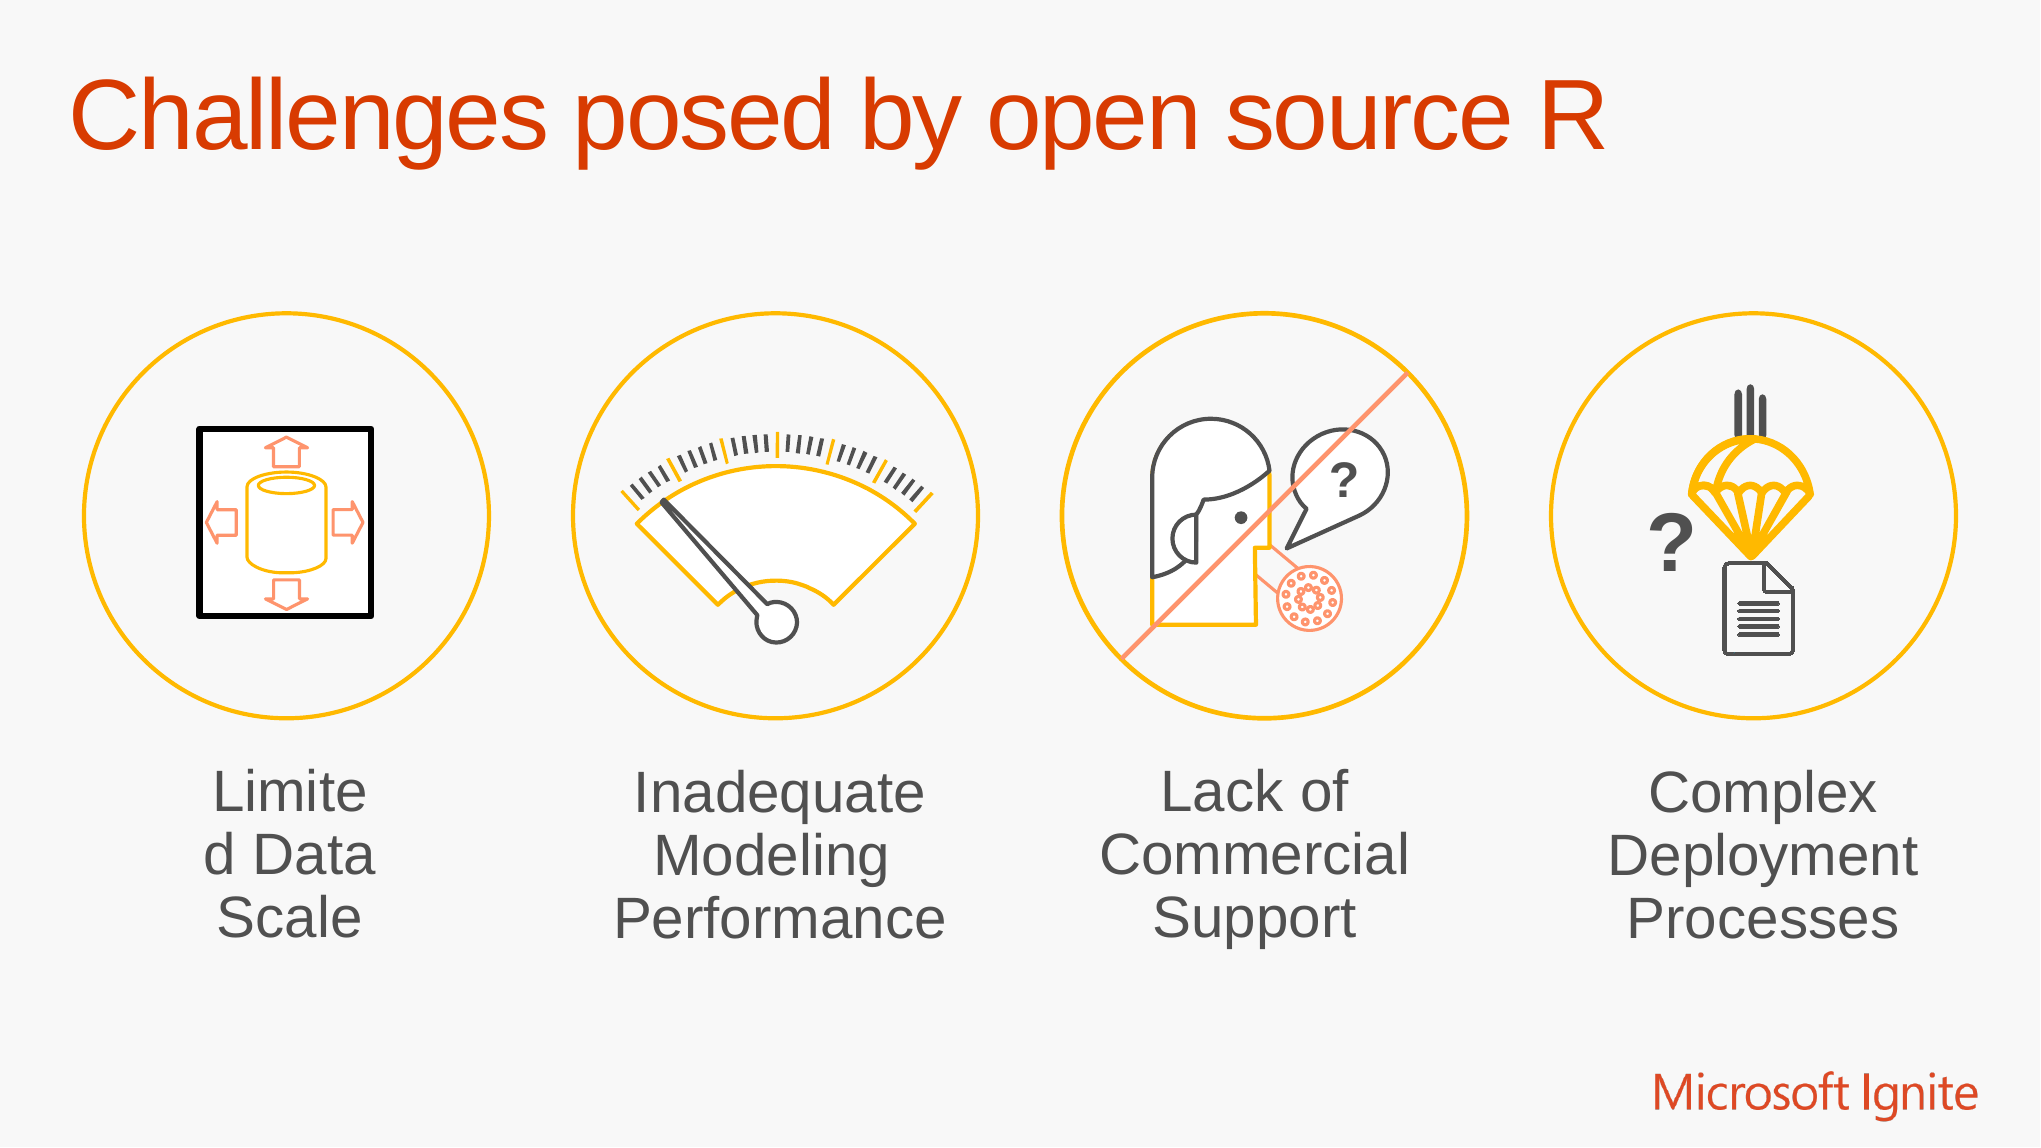

# Challenges posed by open source R

?

?
Limited Data Scale
Lack of Commercial Support
Inadequate
Modeling  Performance
Complex Deployment
Processes